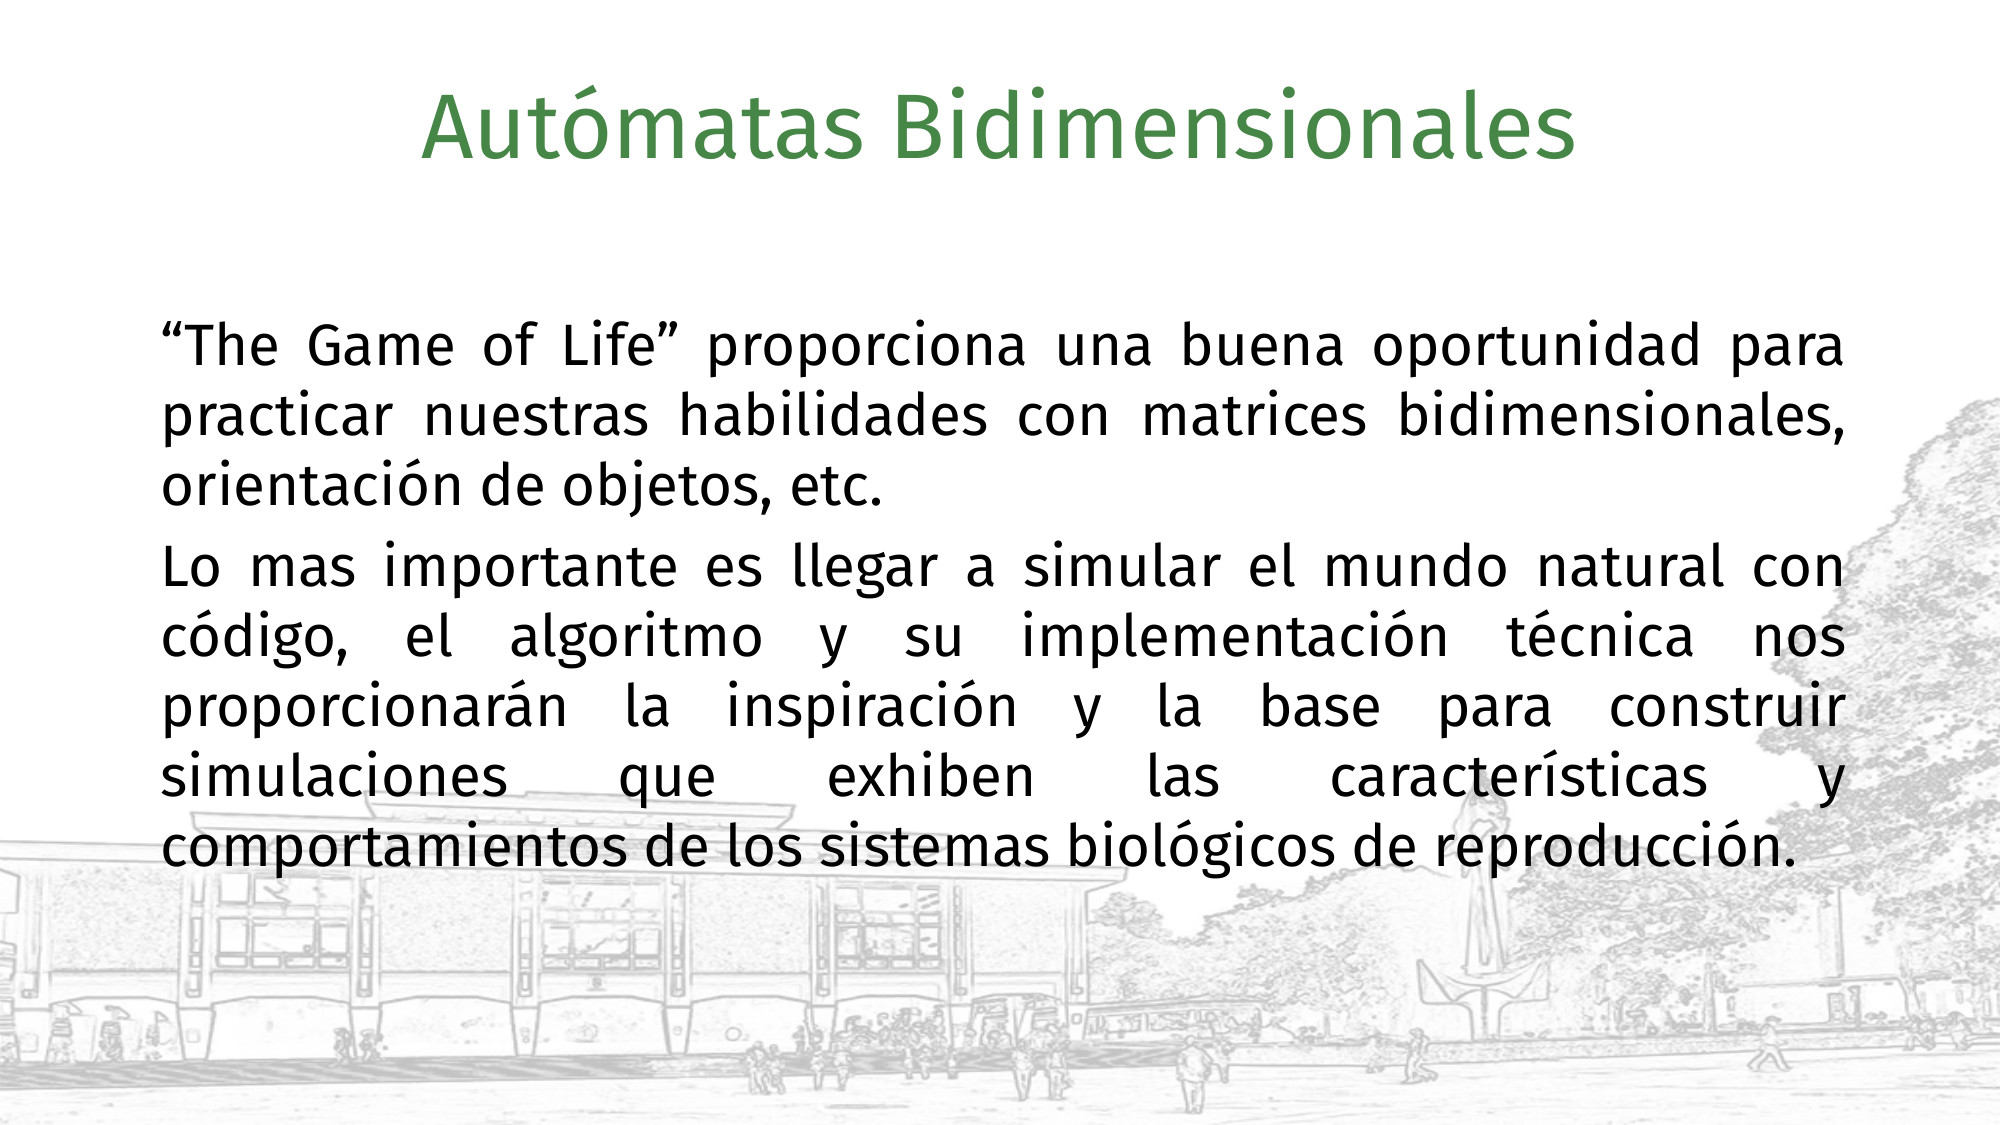

# Autómatas Bidimensionales
“The Game of Life” proporciona una buena oportunidad para practicar nuestras habilidades con matrices bidimensionales, orientación de objetos, etc.
Lo mas importante es llegar a simular el mundo natural con código, el algoritmo y su implementación técnica nos proporcionarán la inspiración y la base para construir simulaciones que exhiben las características y comportamientos de los sistemas biológicos de reproducción.